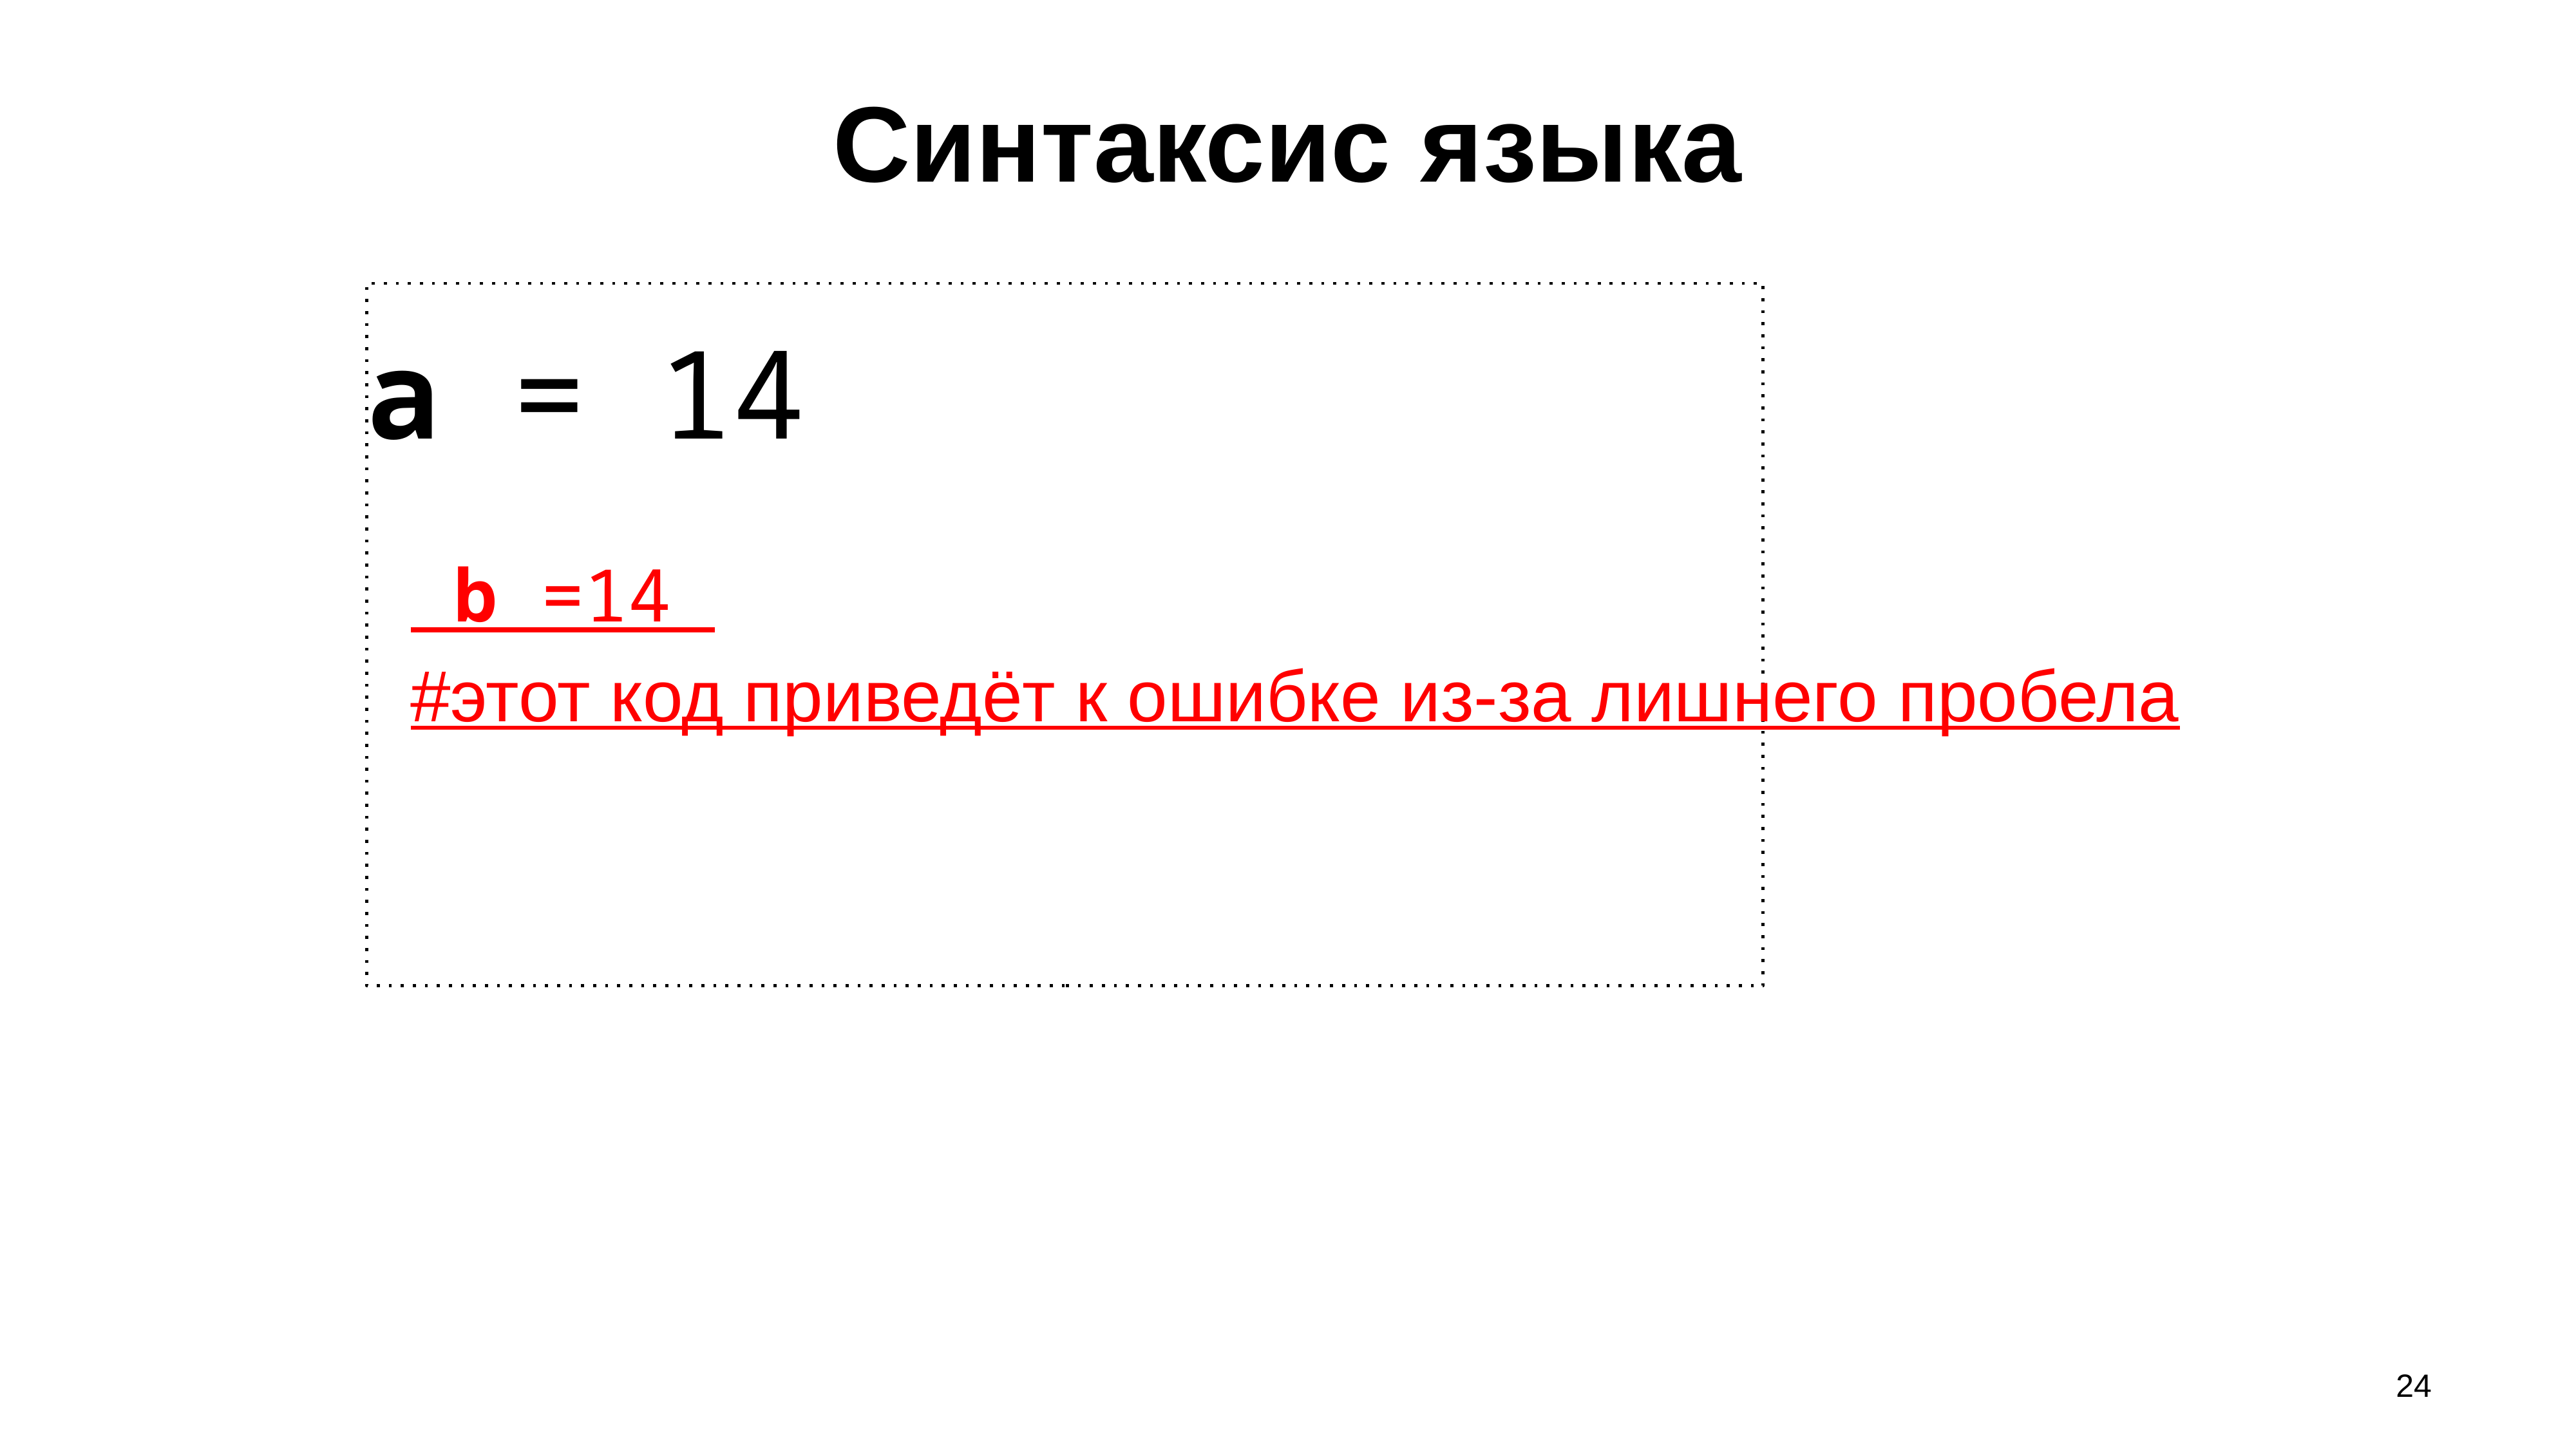

# Синтаксис языка
a = 14

 b =14
#этот код приведёт к ошибке из-за лишнего пробела
24